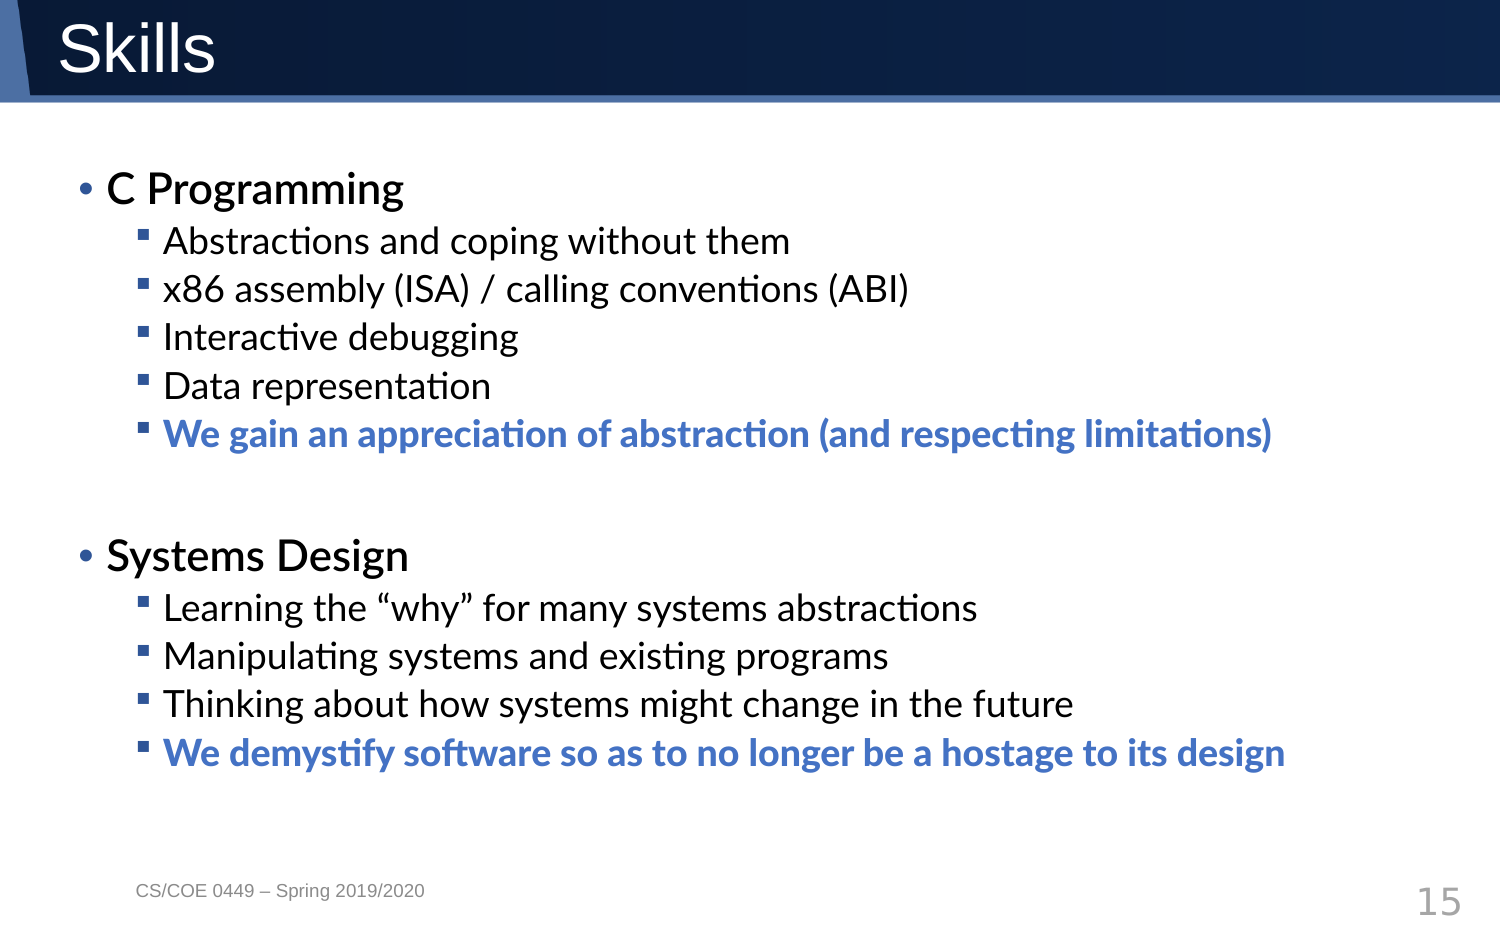

# Skills
C Programming
Abstractions and coping without them
x86 assembly (ISA) / calling conventions (ABI)
Interactive debugging
Data representation
We gain an appreciation of abstraction (and respecting limitations)

Systems Design
Learning the “why” for many systems abstractions
Manipulating systems and existing programs
Thinking about how systems might change in the future
We demystify software so as to no longer be a hostage to its design
CS/COE 0449 – Spring 2019/2020
15